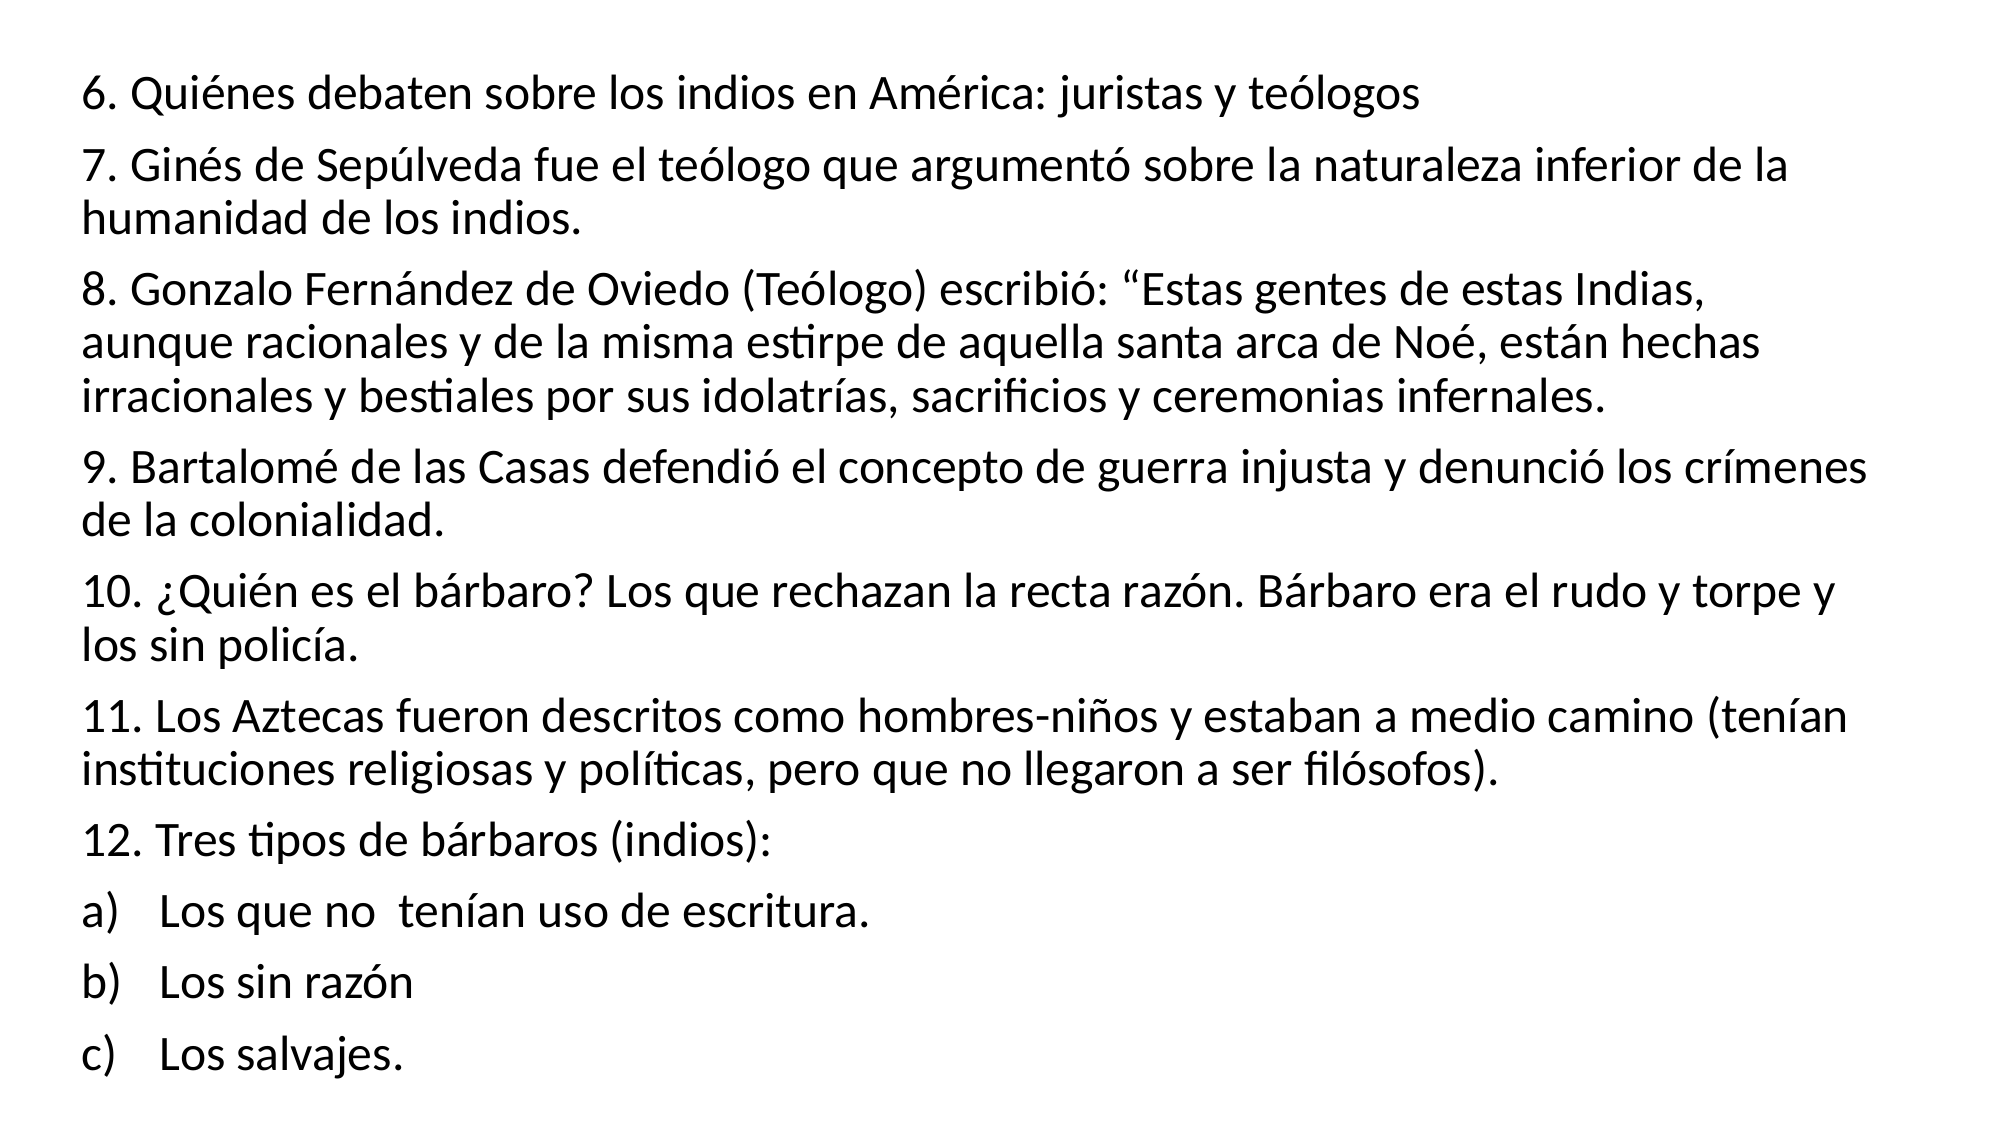

6. Quiénes debaten sobre los indios en América: juristas y teólogos
7. Ginés de Sepúlveda fue el teólogo que argumentó sobre la naturaleza inferior de la humanidad de los indios.
8. Gonzalo Fernández de Oviedo (Teólogo) escribió: “Estas gentes de estas Indias, aunque racionales y de la misma estirpe de aquella santa arca de Noé, están hechas irracionales y bestiales por sus idolatrías, sacrificios y ceremonias infernales.
9. Bartalomé de las Casas defendió el concepto de guerra injusta y denunció los crímenes de la colonialidad.
10. ¿Quién es el bárbaro? Los que rechazan la recta razón. Bárbaro era el rudo y torpe y los sin policía.
11. Los Aztecas fueron descritos como hombres-niños y estaban a medio camino (tenían instituciones religiosas y políticas, pero que no llegaron a ser filósofos).
12. Tres tipos de bárbaros (indios):
Los que no  tenían uso de escritura.
Los sin razón
Los salvajes.